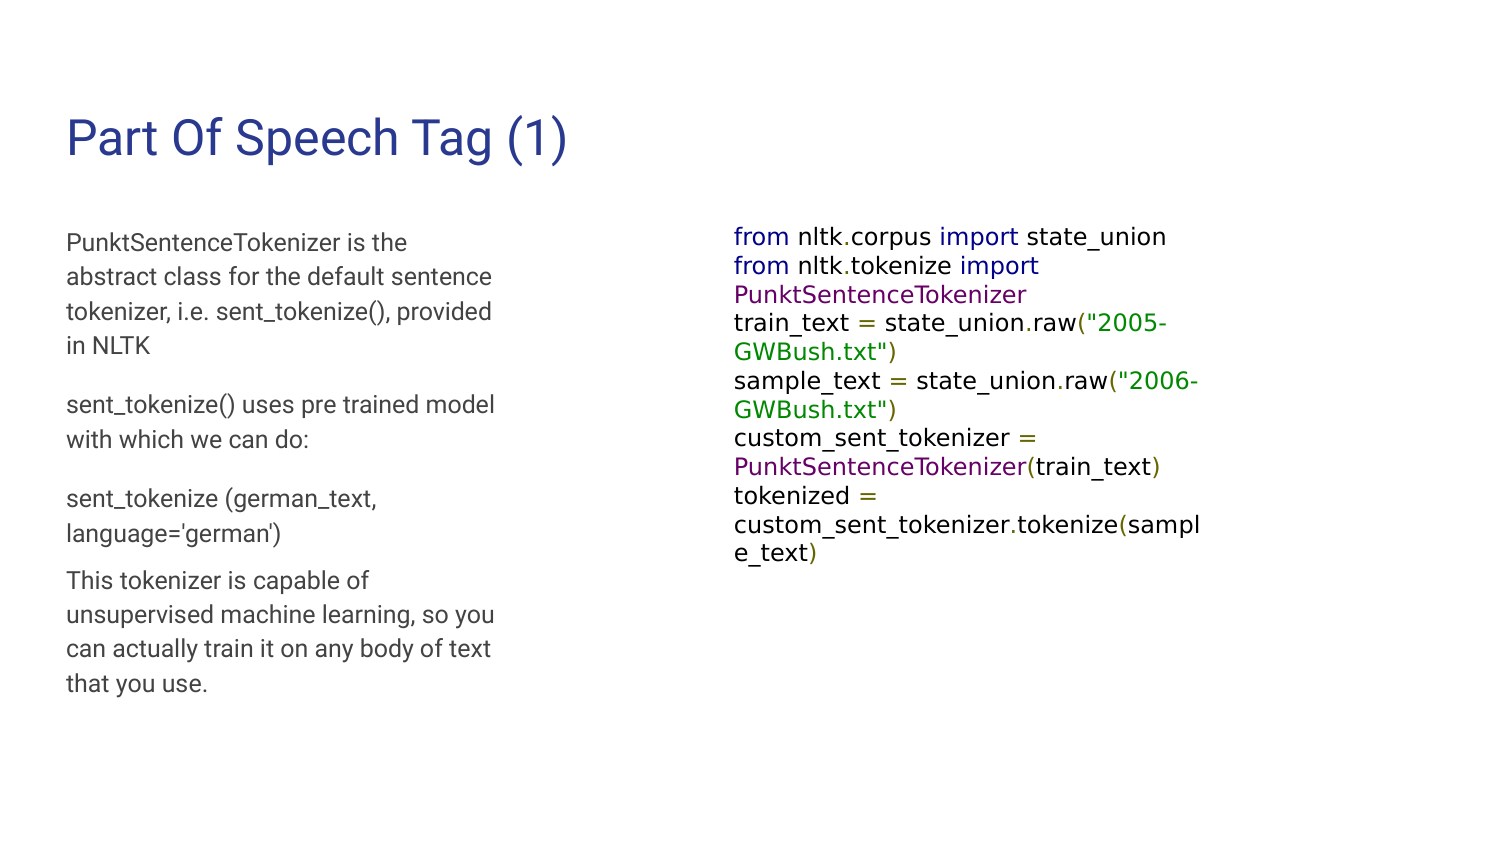

# Part Of Speech Tag (1)
PunktSentenceTokenizer is the abstract class for the default sentence tokenizer, i.e. sent_tokenize(), provided in NLTK
sent_tokenize() uses pre trained model with which we can do:
sent_tokenize (german_text, language='german')
This tokenizer is capable of unsupervised machine learning, so you can actually train it on any body of text that you use.
from nltk.corpus import state_union
from nltk.tokenize import PunktSentenceTokenizer
train_text = state_union.raw("2005-GWBush.txt")
sample_text = state_union.raw("2006-GWBush.txt")
custom_sent_tokenizer = PunktSentenceTokenizer(train_text)
tokenized = custom_sent_tokenizer.tokenize(sample_text)